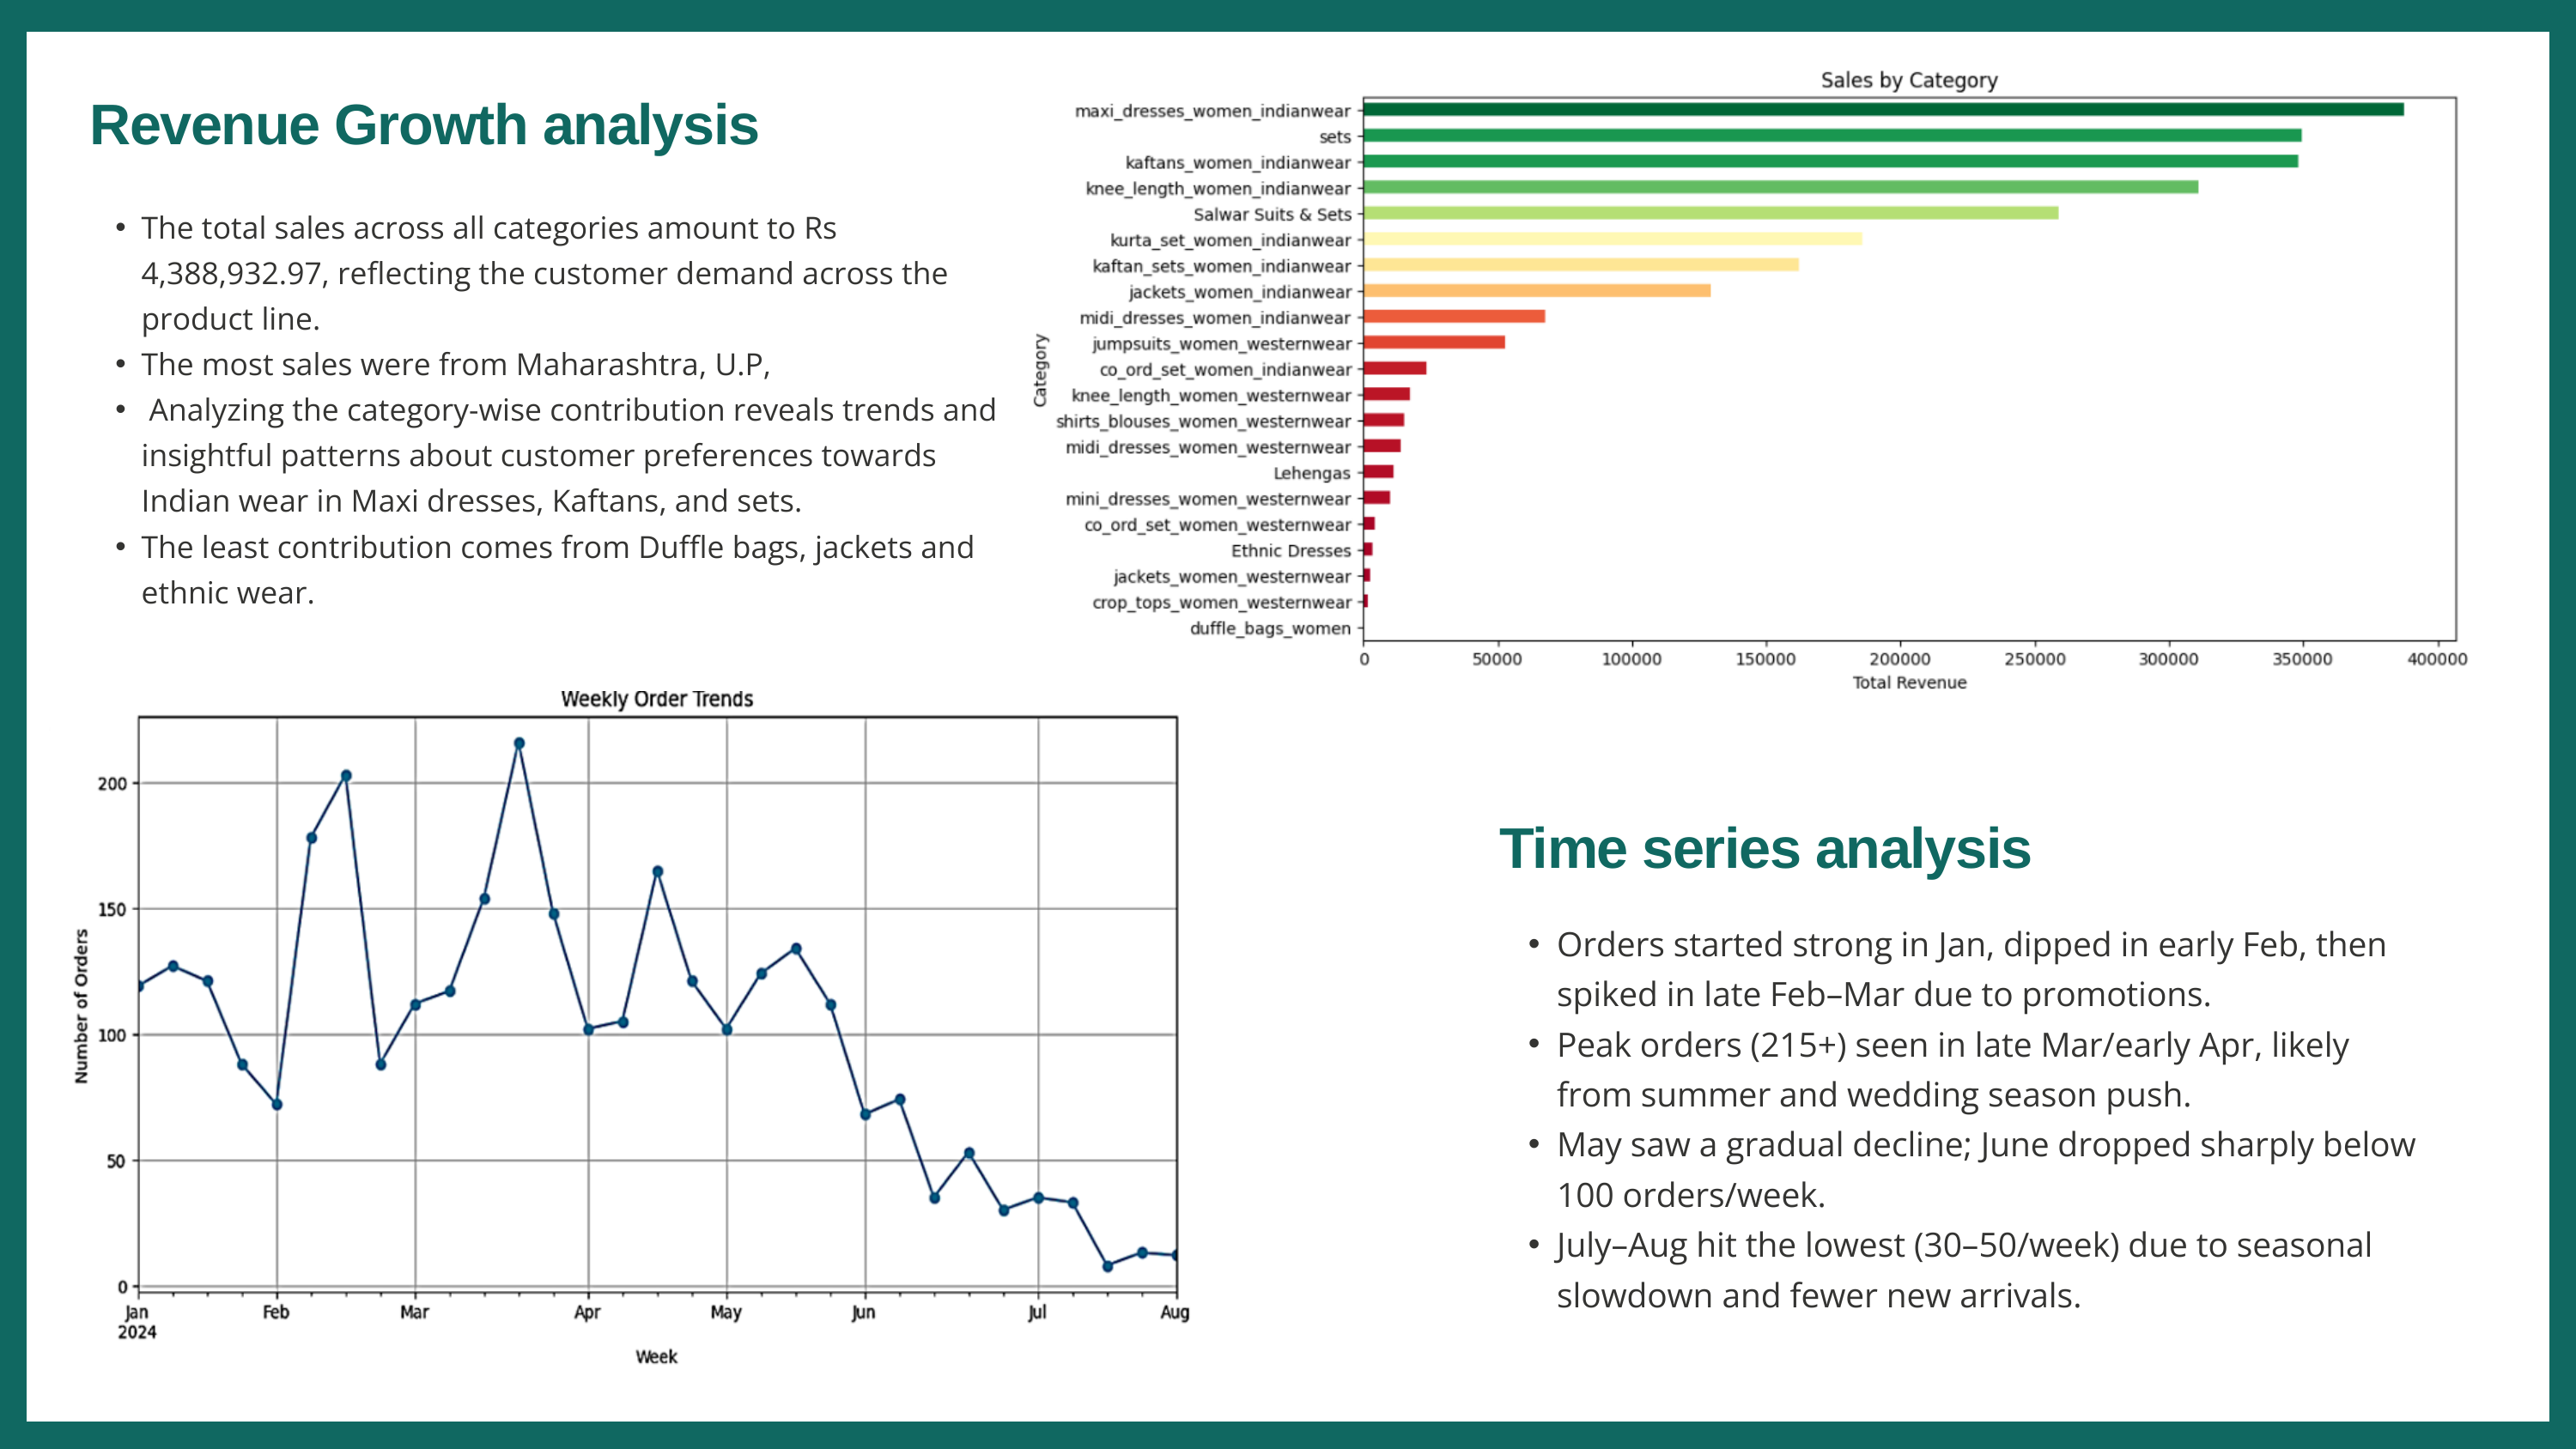

Revenue Growth analysis
The total sales across all categories amount to Rs 4,388,932.97, reflecting the customer demand across the product line.
The most sales were from Maharashtra, U.P,
 Analyzing the category-wise contribution reveals trends and insightful patterns about customer preferences towards Indian wear in Maxi dresses, Kaftans, and sets.
The least contribution comes from Duffle bags, jackets and ethnic wear.

Time series analysis
Orders started strong in Jan, dipped in early Feb, then spiked in late Feb–Mar due to promotions.
Peak orders (215+) seen in late Mar/early Apr, likely from summer and wedding season push.
May saw a gradual decline; June dropped sharply below 100 orders/week.
July–Aug hit the lowest (30–50/week) due to seasonal slowdown and fewer new arrivals.